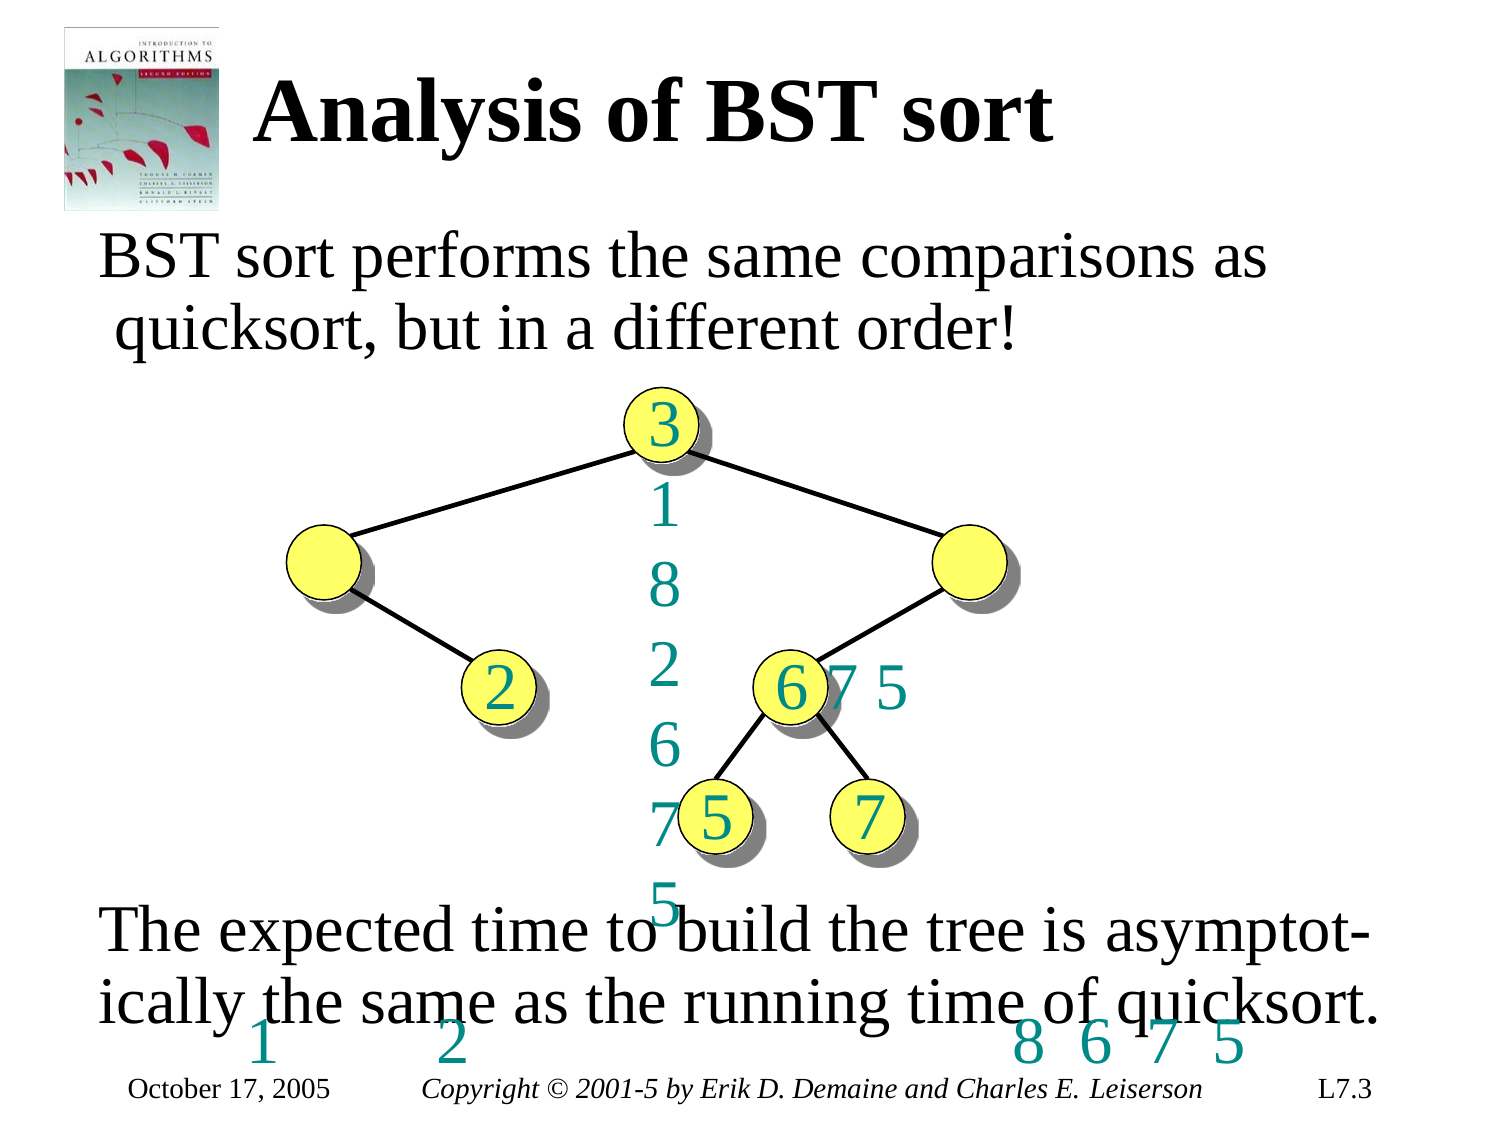

# Analysis of BST sort
BST sort performs the same comparisons as  quicksort, but in a different order!
3	1	8	2	6	7	5
1	2	8	6	7	5

2
6 7 5
5	7
The expected time to build the tree is asymptot-
ically the same as the running time of quicksort.
October 17, 2005
Copyright © 2001-5 by Erik D. Demaine and Charles E. Leiserson
L7.3